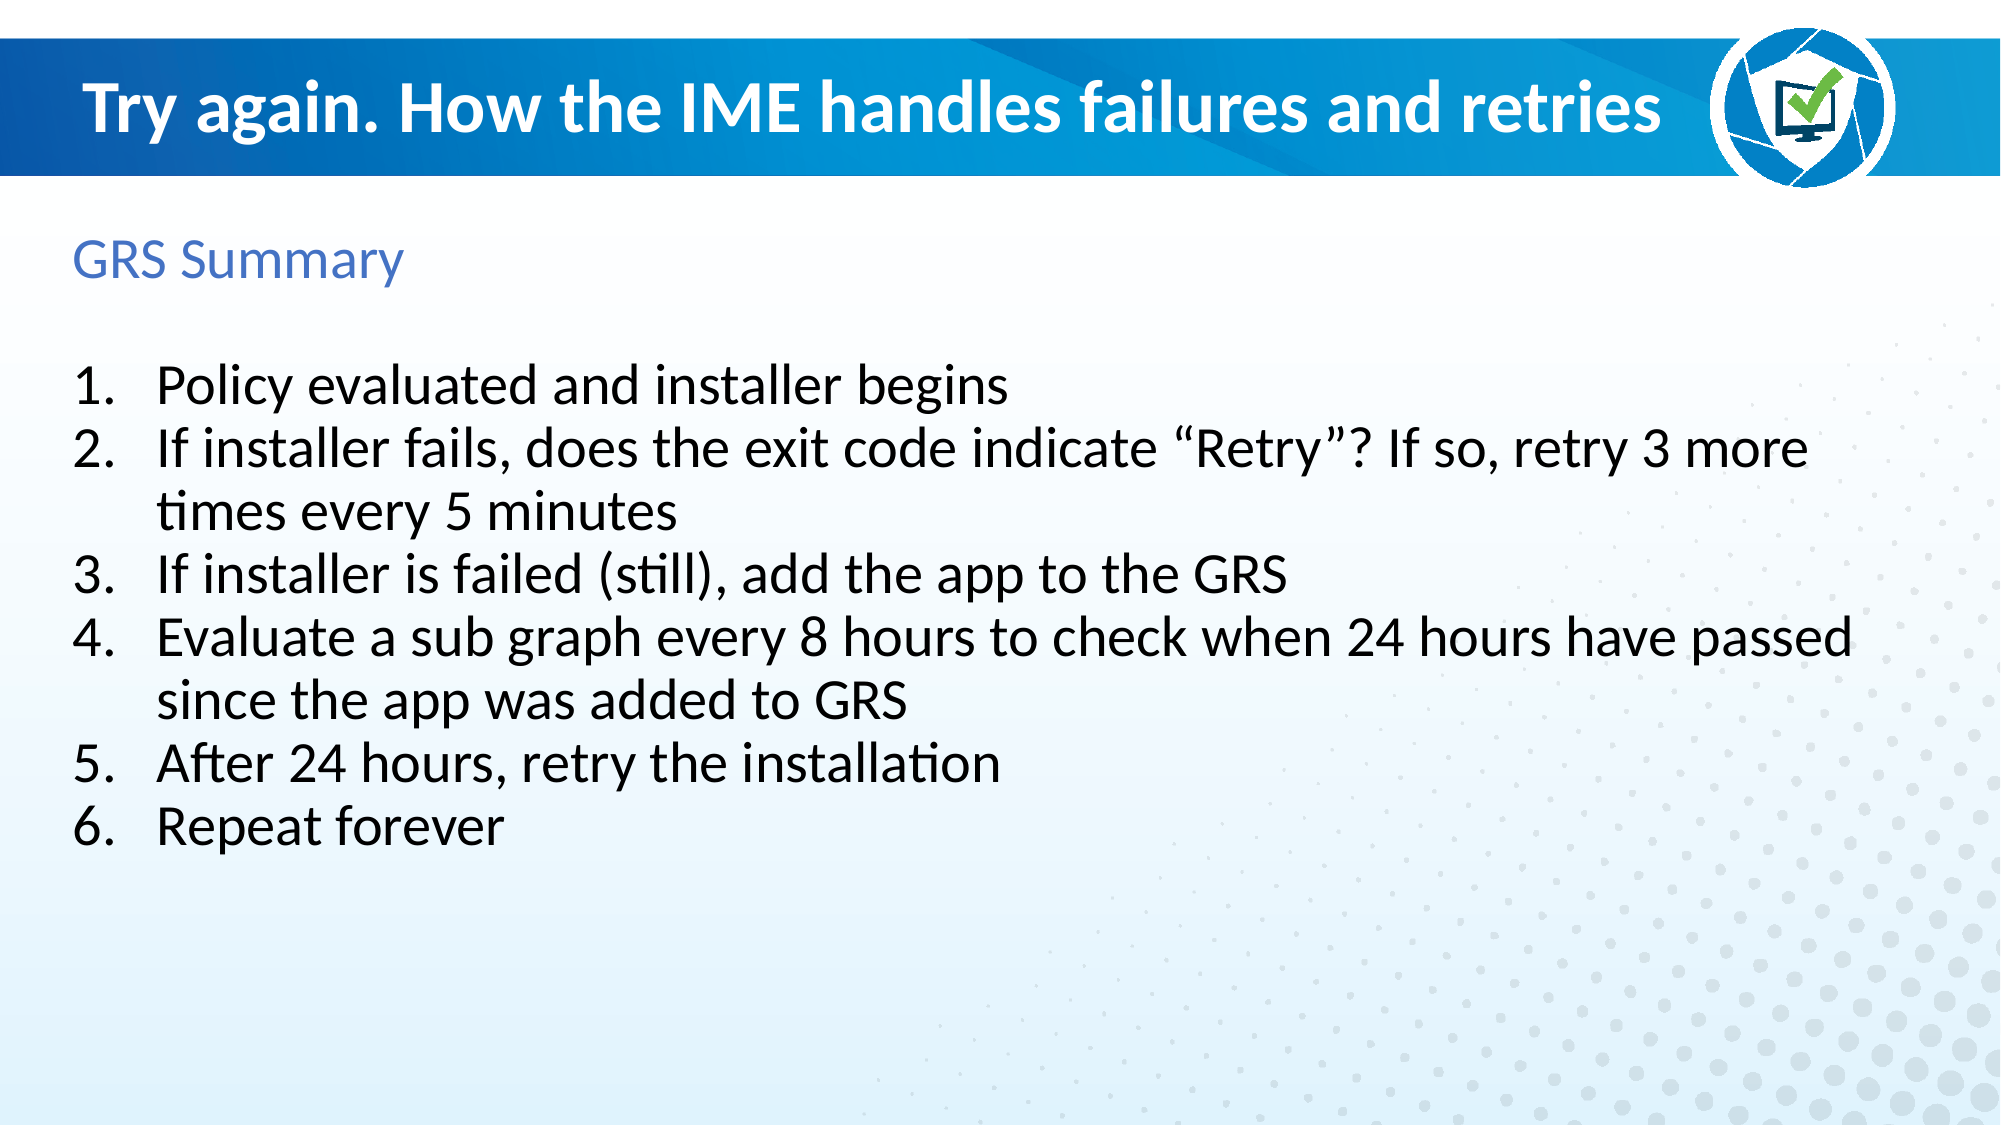

Try again. How the IME handles failures and retries

GRS Summary

Policy evaluated and installer begins
If installer fails, does the exit code indicate “Retry”? If so, retry 3 more times every 5 minutes
If installer is failed (still), add the app to the GRS
Evaluate a sub graph every 8 hours to check when 24 hours have passed since the app was added to GRS
After 24 hours, retry the installation
Repeat forever